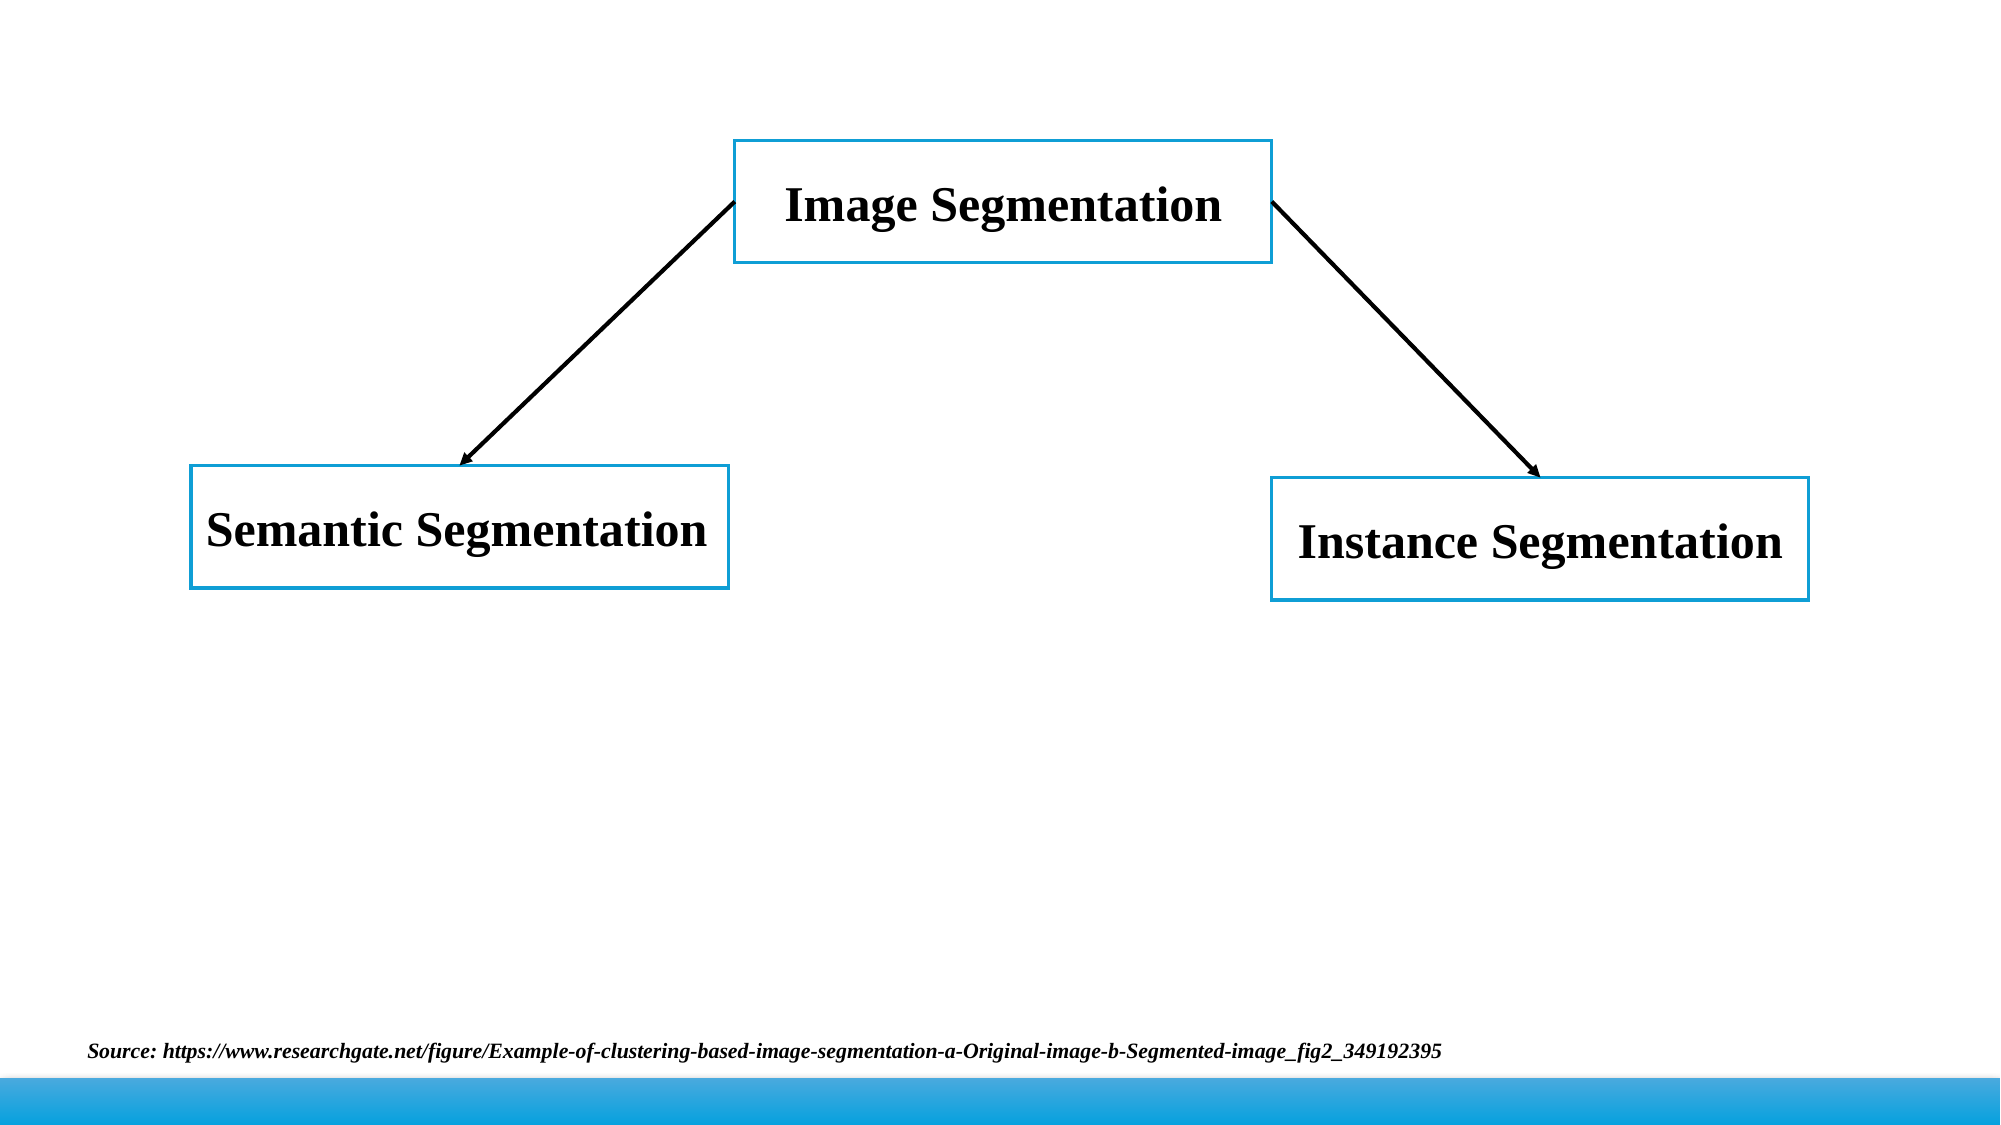

Image Segmentation
Semantic Segmentation
Instance Segmentation
Source: https://www.researchgate.net/figure/Example-of-clustering-based-image-segmentation-a-Original-image-b-Segmented-image_fig2_349192395